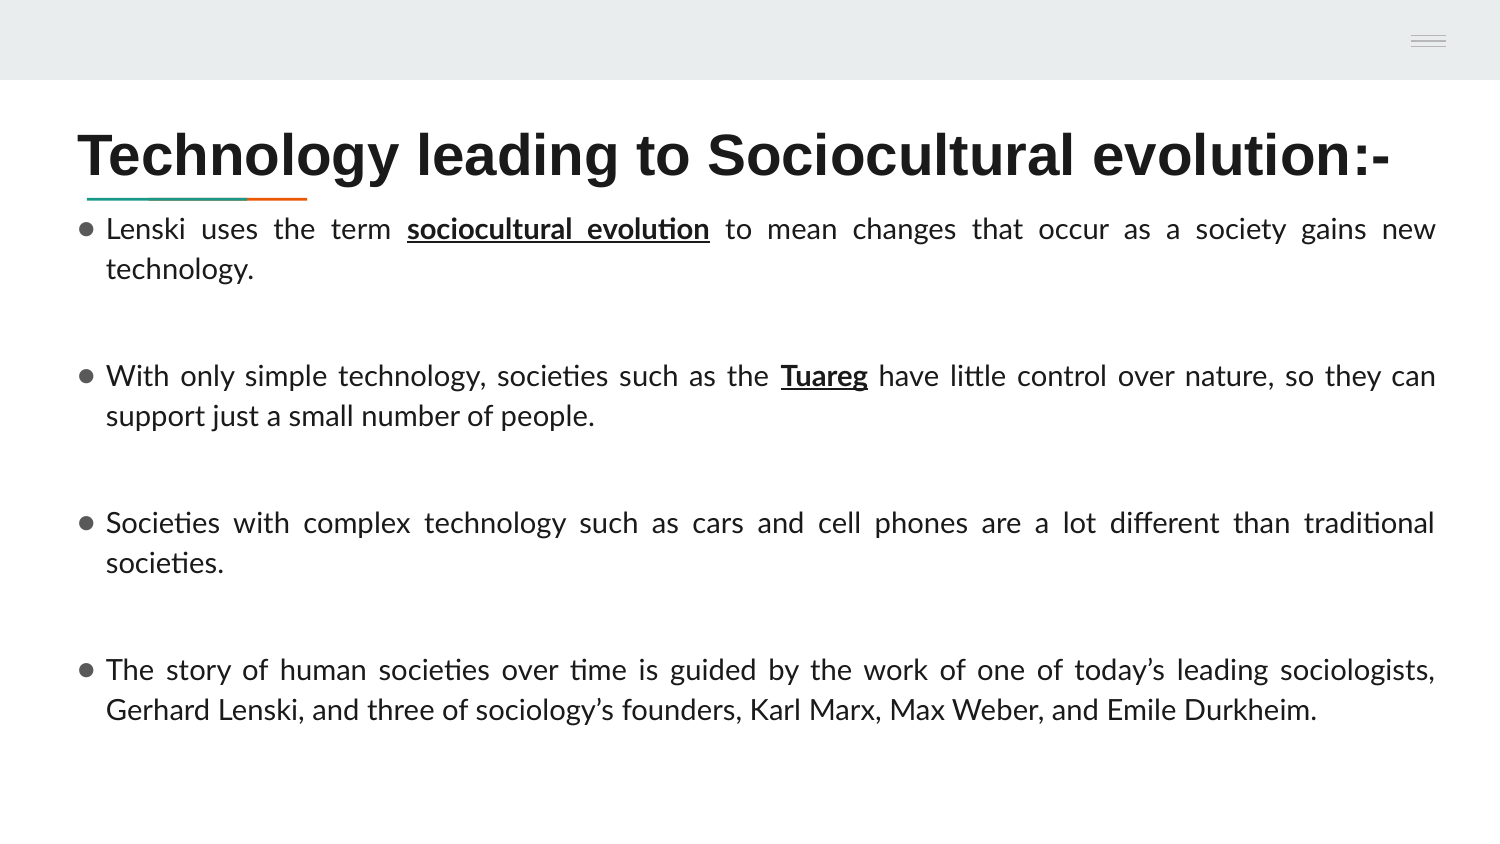

# Technology leading to Sociocultural evolution:-
Lenski uses the term sociocultural evolution to mean changes that occur as a society gains new technology.
With only simple technology, societies such as the Tuareg have little control over nature, so they can support just a small number of people.
Societies with complex technology such as cars and cell phones are a lot different than traditional societies.
The story of human societies over time is guided by the work of one of today’s leading sociologists, Gerhard Lenski, and three of sociology’s founders, Karl Marx, Max Weber, and Emile Durkheim.